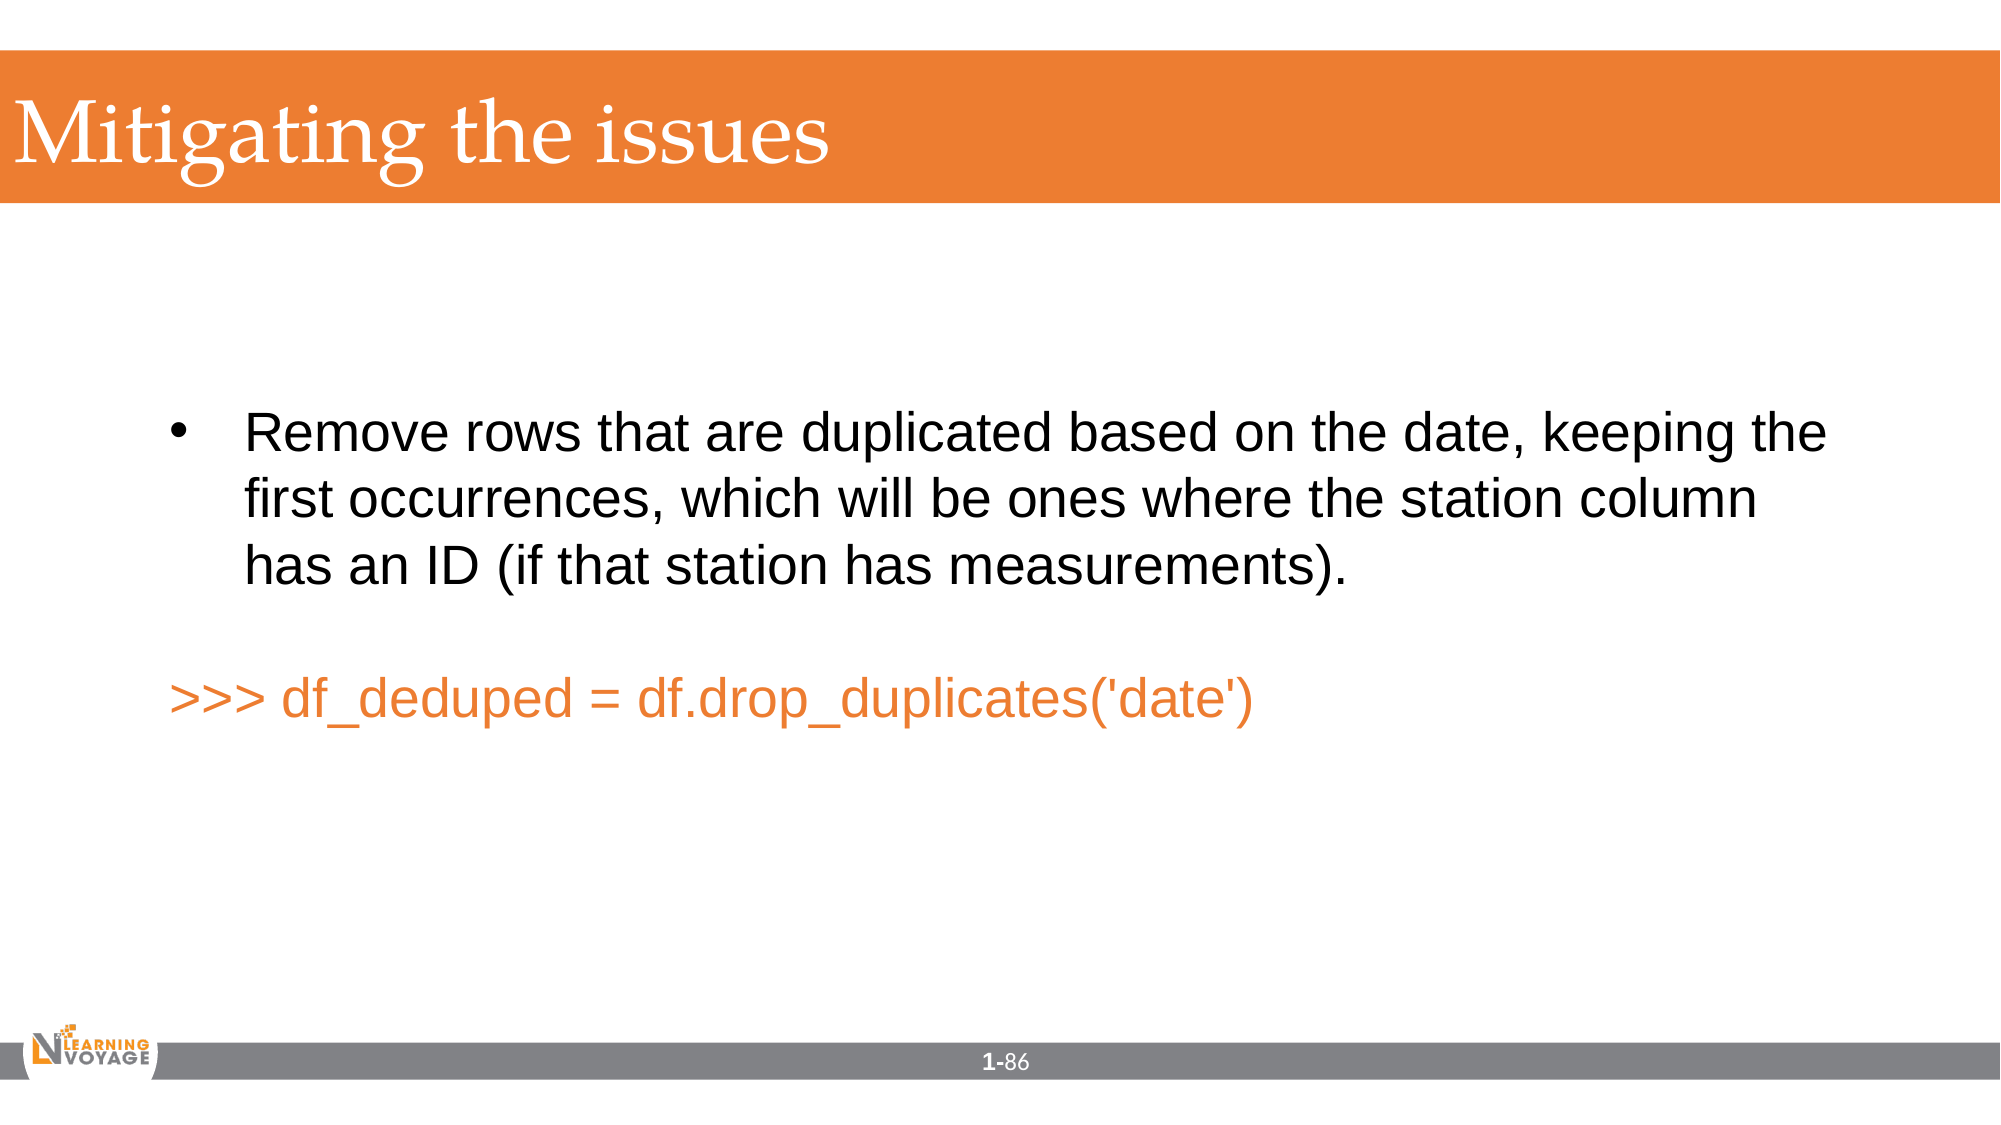

Mitigating the issues
Remove rows that are duplicated based on the date, keeping the first occurrences, which will be ones where the station column has an ID (if that station has measurements).

>>> df_deduped = df.drop_duplicates('date')
1-86